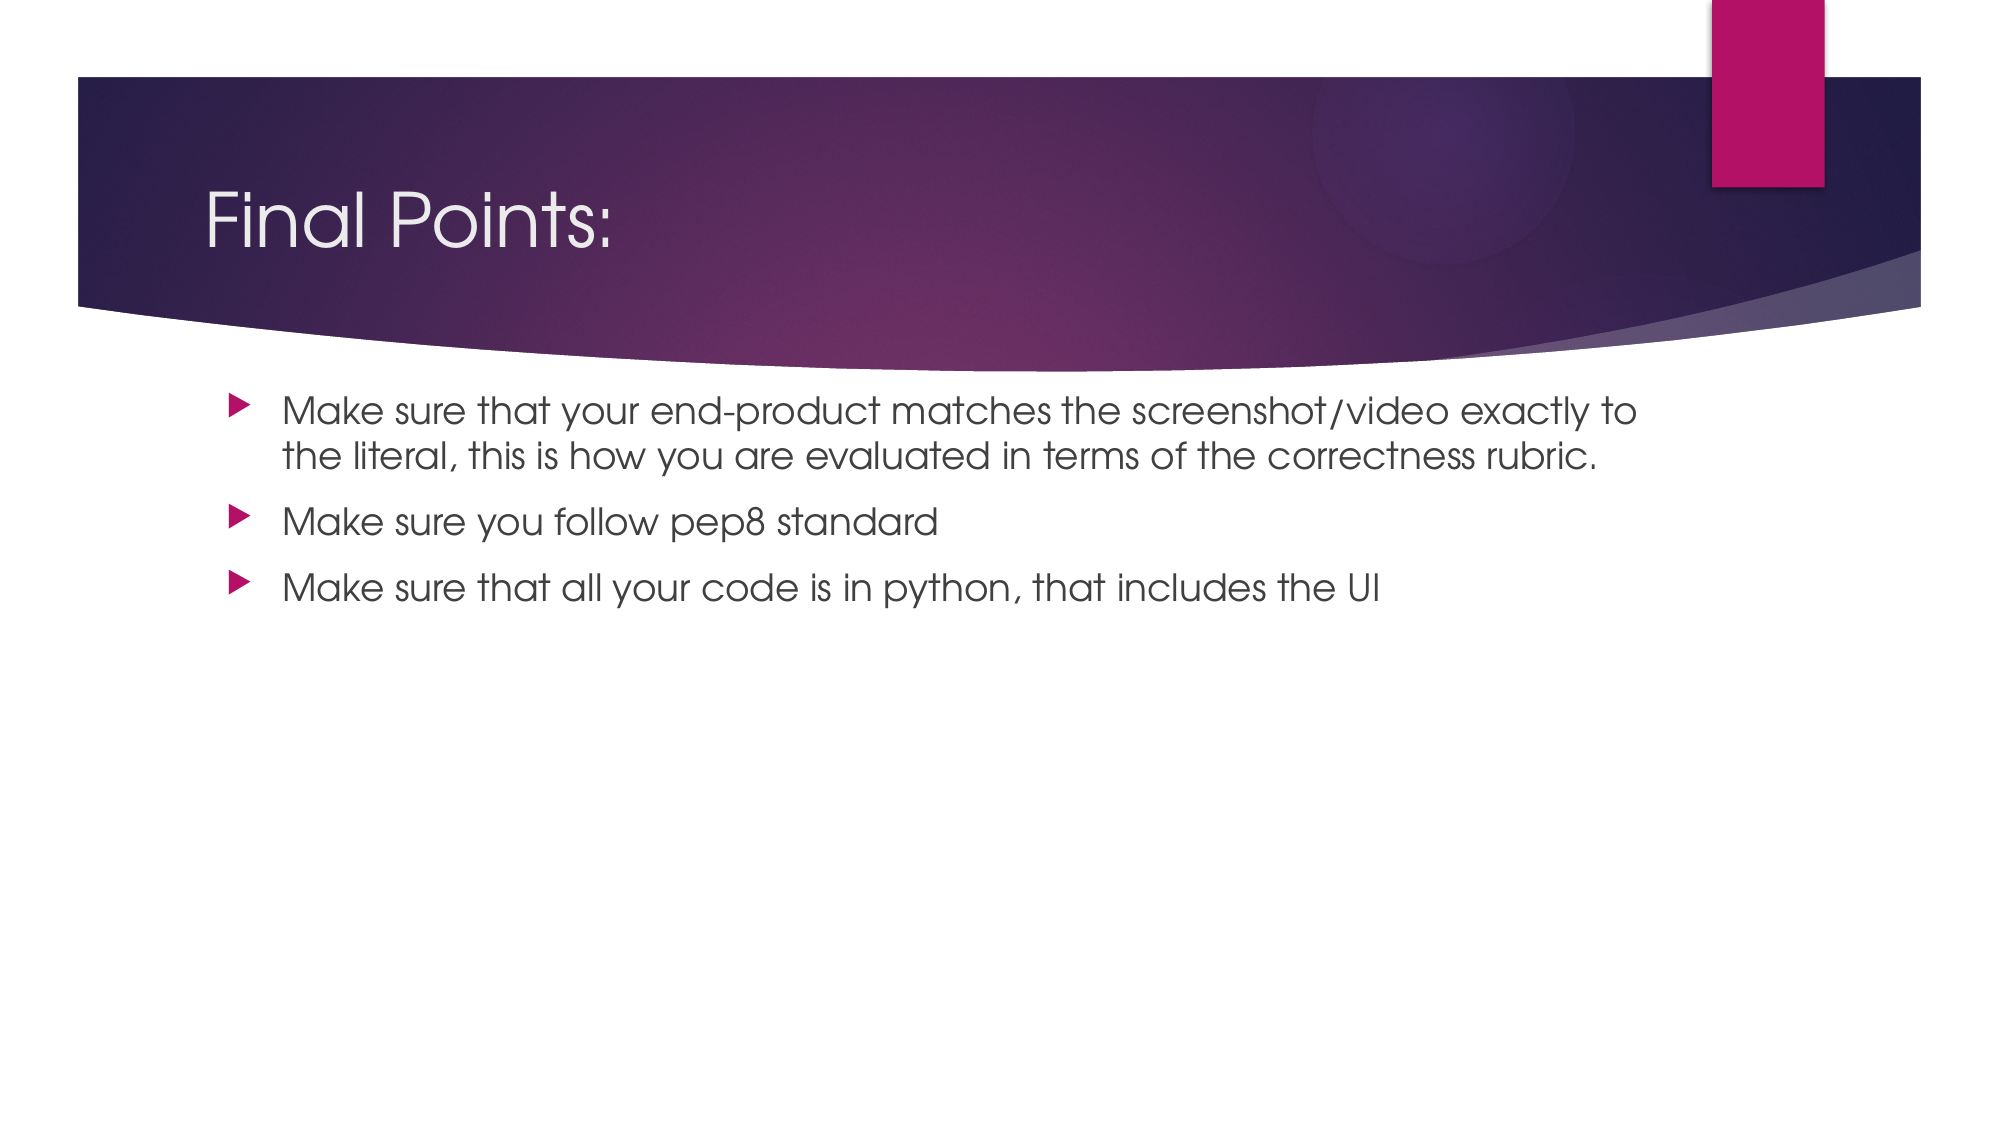

# Final Points:
Make sure that your end-product matches the screenshot/video exactly to the literal, this is how you are evaluated in terms of the correctness rubric.
Make sure you follow pep8 standard
Make sure that all your code is in python, that includes the UI